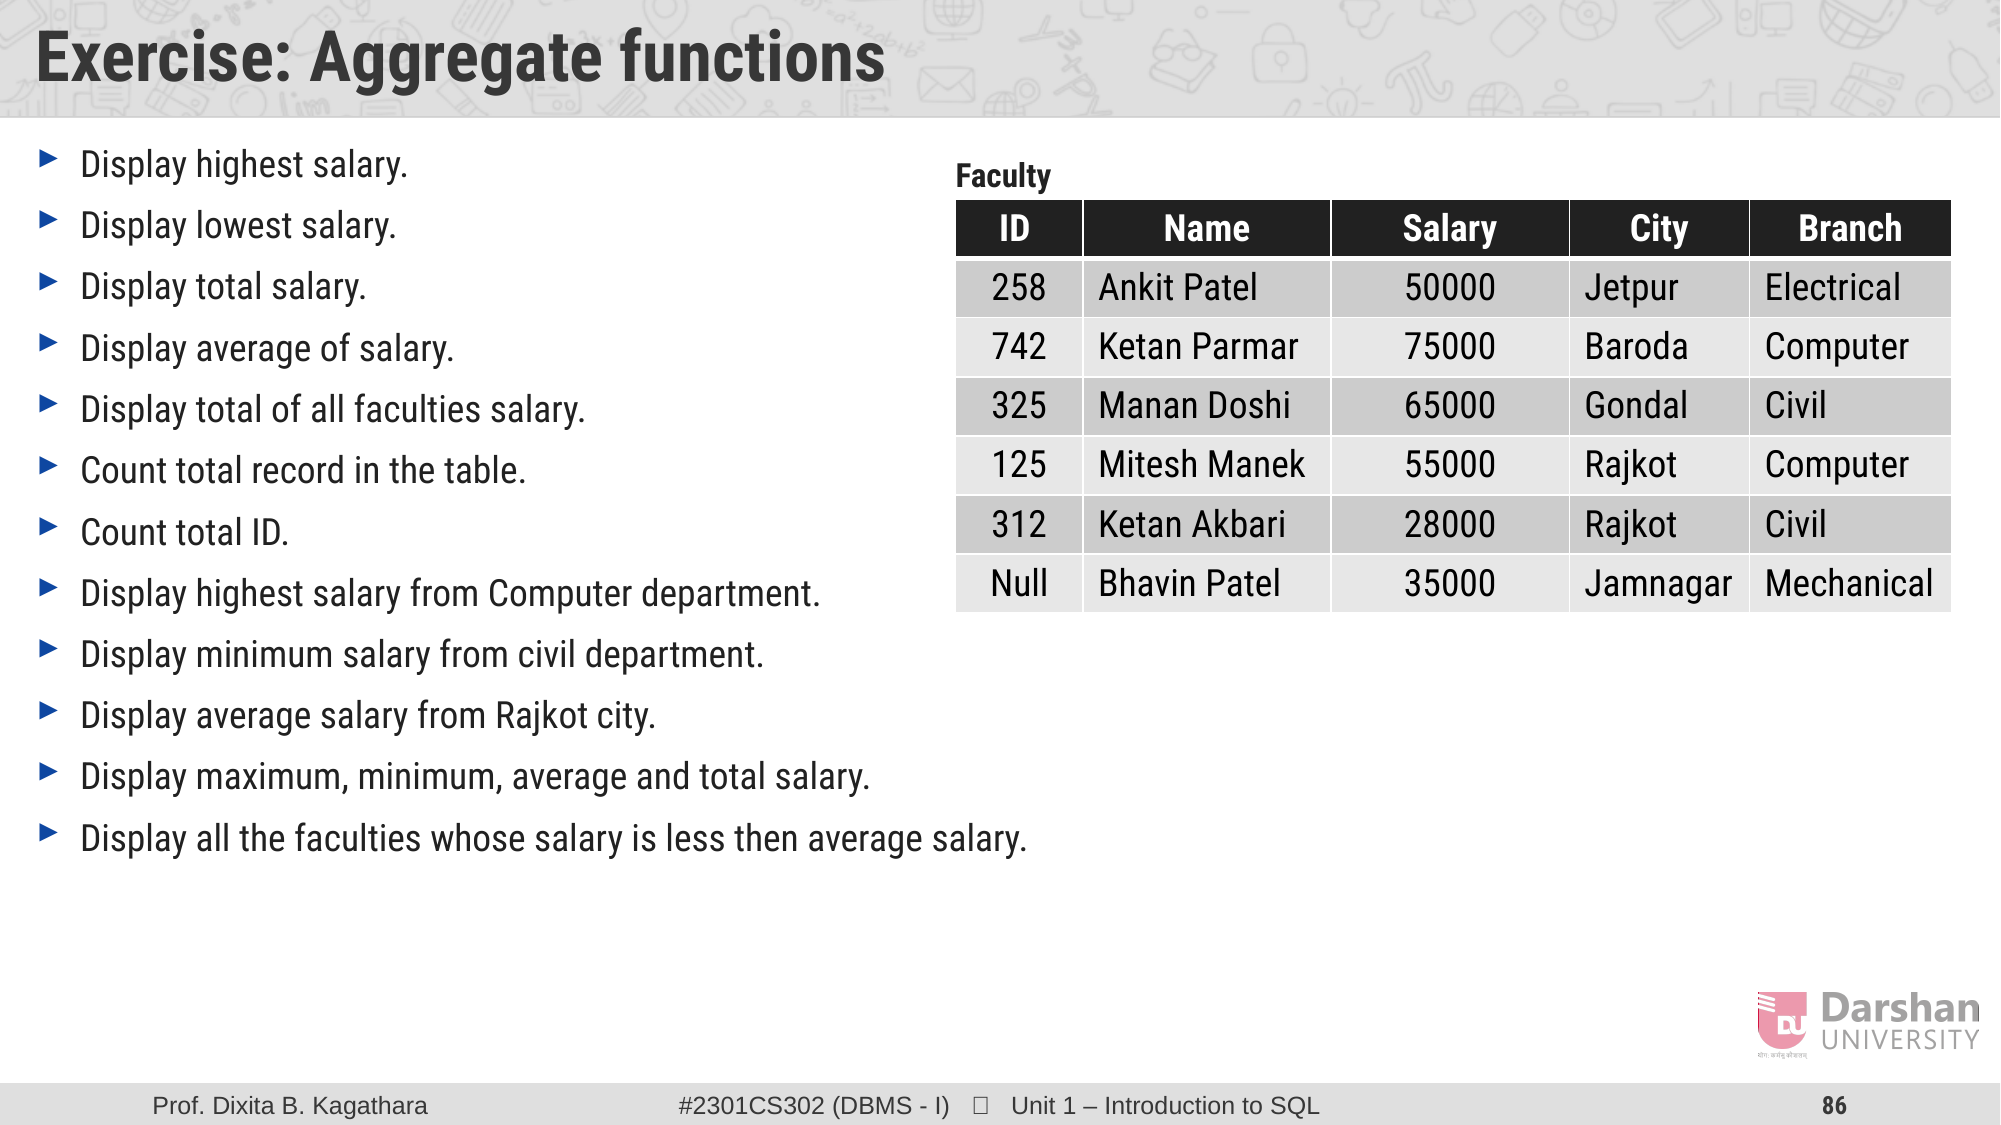

# Exercise: Aggregate functions
Display highest salary.
Display lowest salary.
Display total salary.
Display average of salary.
Display total of all faculties salary.
Count total record in the table.
Count total ID.
Display highest salary from Computer department.
Display minimum salary from civil department.
Display average salary from Rajkot city.
Display maximum, minimum, average and total salary.
Display all the faculties whose salary is less then average salary.
Faculty
| ID | Name | Salary | City | Branch |
| --- | --- | --- | --- | --- |
| 258 | Ankit Patel | 50000 | Jetpur | Electrical |
| 742 | Ketan Parmar | 75000 | Baroda | Computer |
| 325 | Manan Doshi | 65000 | Gondal | Civil |
| 125 | Mitesh Manek | 55000 | Rajkot | Computer |
| 312 | Ketan Akbari | 28000 | Rajkot | Civil |
| Null | Bhavin Patel | 35000 | Jamnagar | Mechanical |